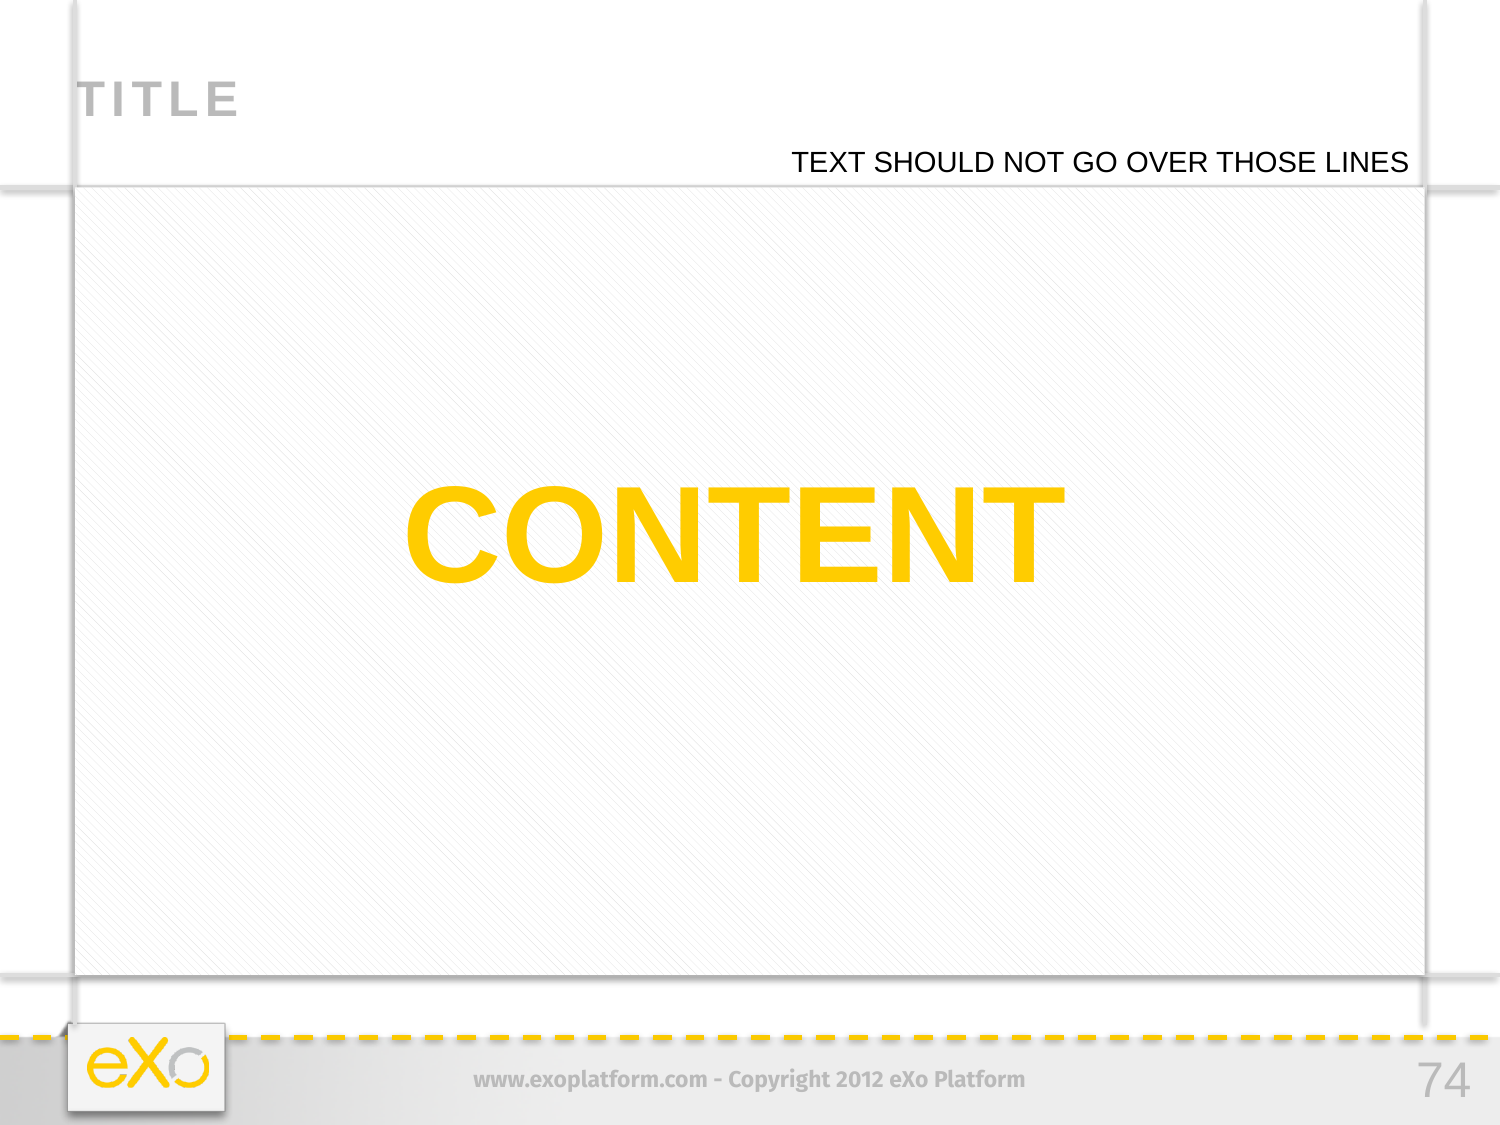

TITLE
TEXT SHOULD NOT GO OVER THOSE LINES

CONTENT